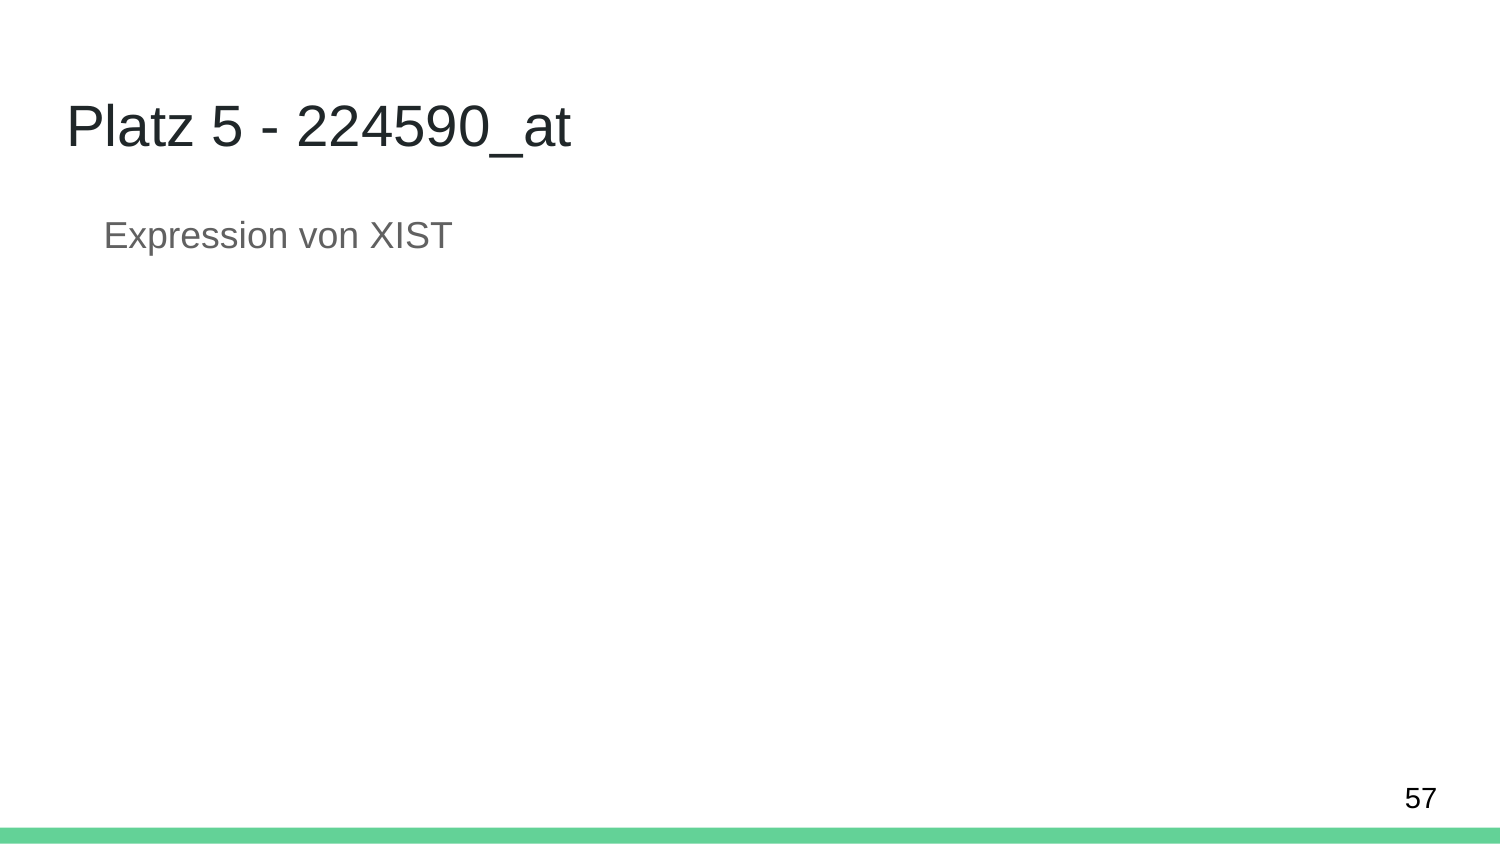

# Platz 5 - 224590_at
Expression von XIST
57